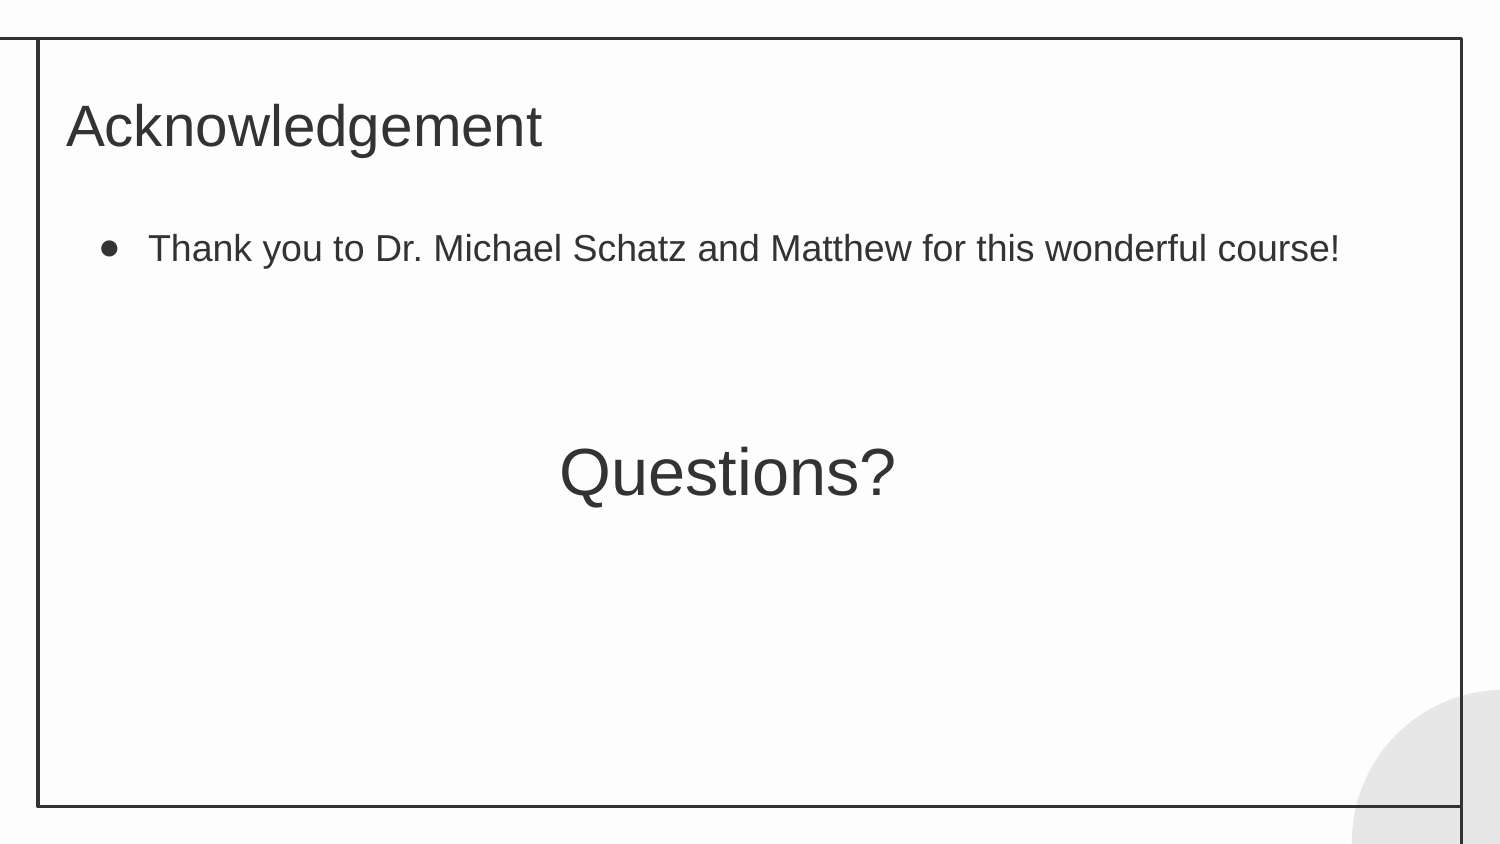

# Acknowledgement
Thank you to Dr. Michael Schatz and Matthew for this wonderful course!
Questions?